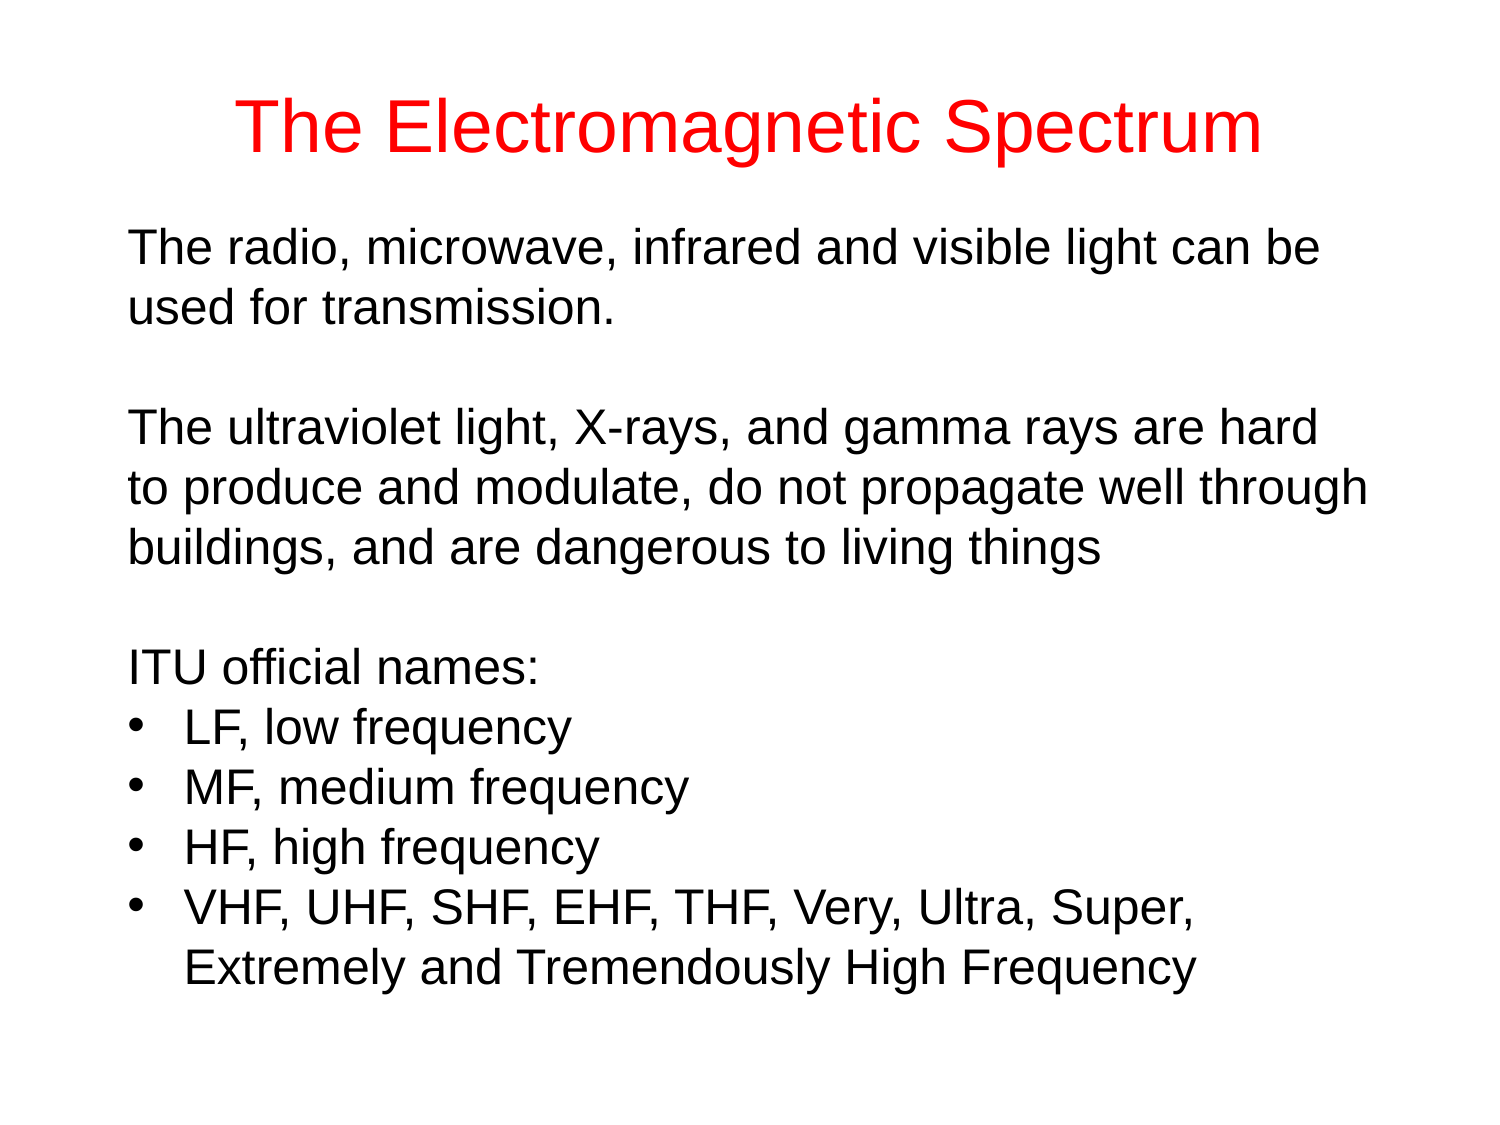

# The Electromagnetic Spectrum
The radio, microwave, infrared and visible light can be used for transmission.

The ultraviolet light, X-rays, and gamma rays are hard to produce and modulate, do not propagate well through buildings, and are dangerous to living things

ITU official names:
LF, low frequency
MF, medium frequency
HF, high frequency
VHF, UHF, SHF, EHF, THF, Very, Ultra, Super, Extremely and Tremendously High Frequency